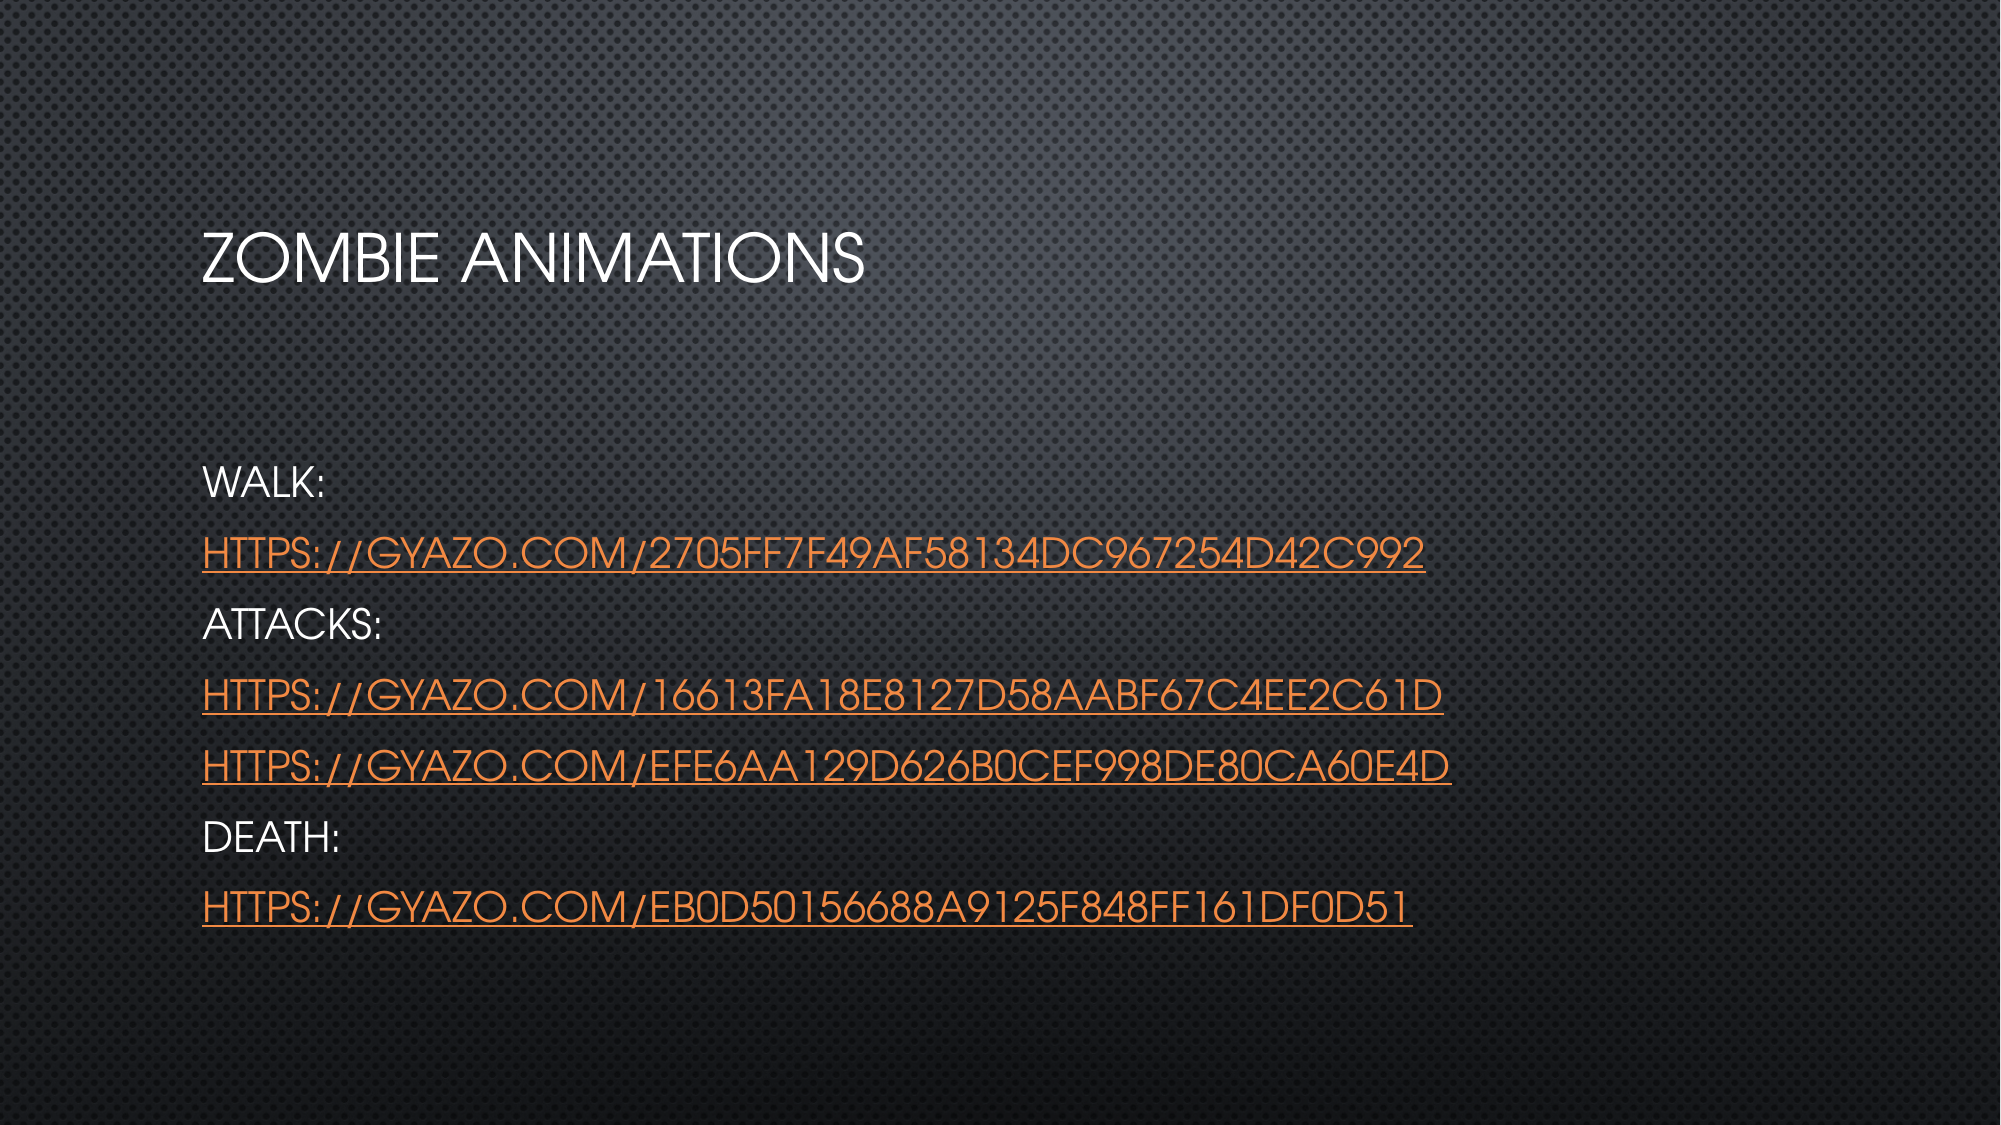

# Zombie animations
Walk:
https://gyazo.com/2705ff7f49af58134dc967254d42c992
Attacks:
https://gyazo.com/16613fa18e8127d58aabf67c4ee2c61d
https://gyazo.com/efe6aa129d626b0cef998de80ca60e4d
Death:
https://gyazo.com/eb0d50156688a9125f848ff161df0d51